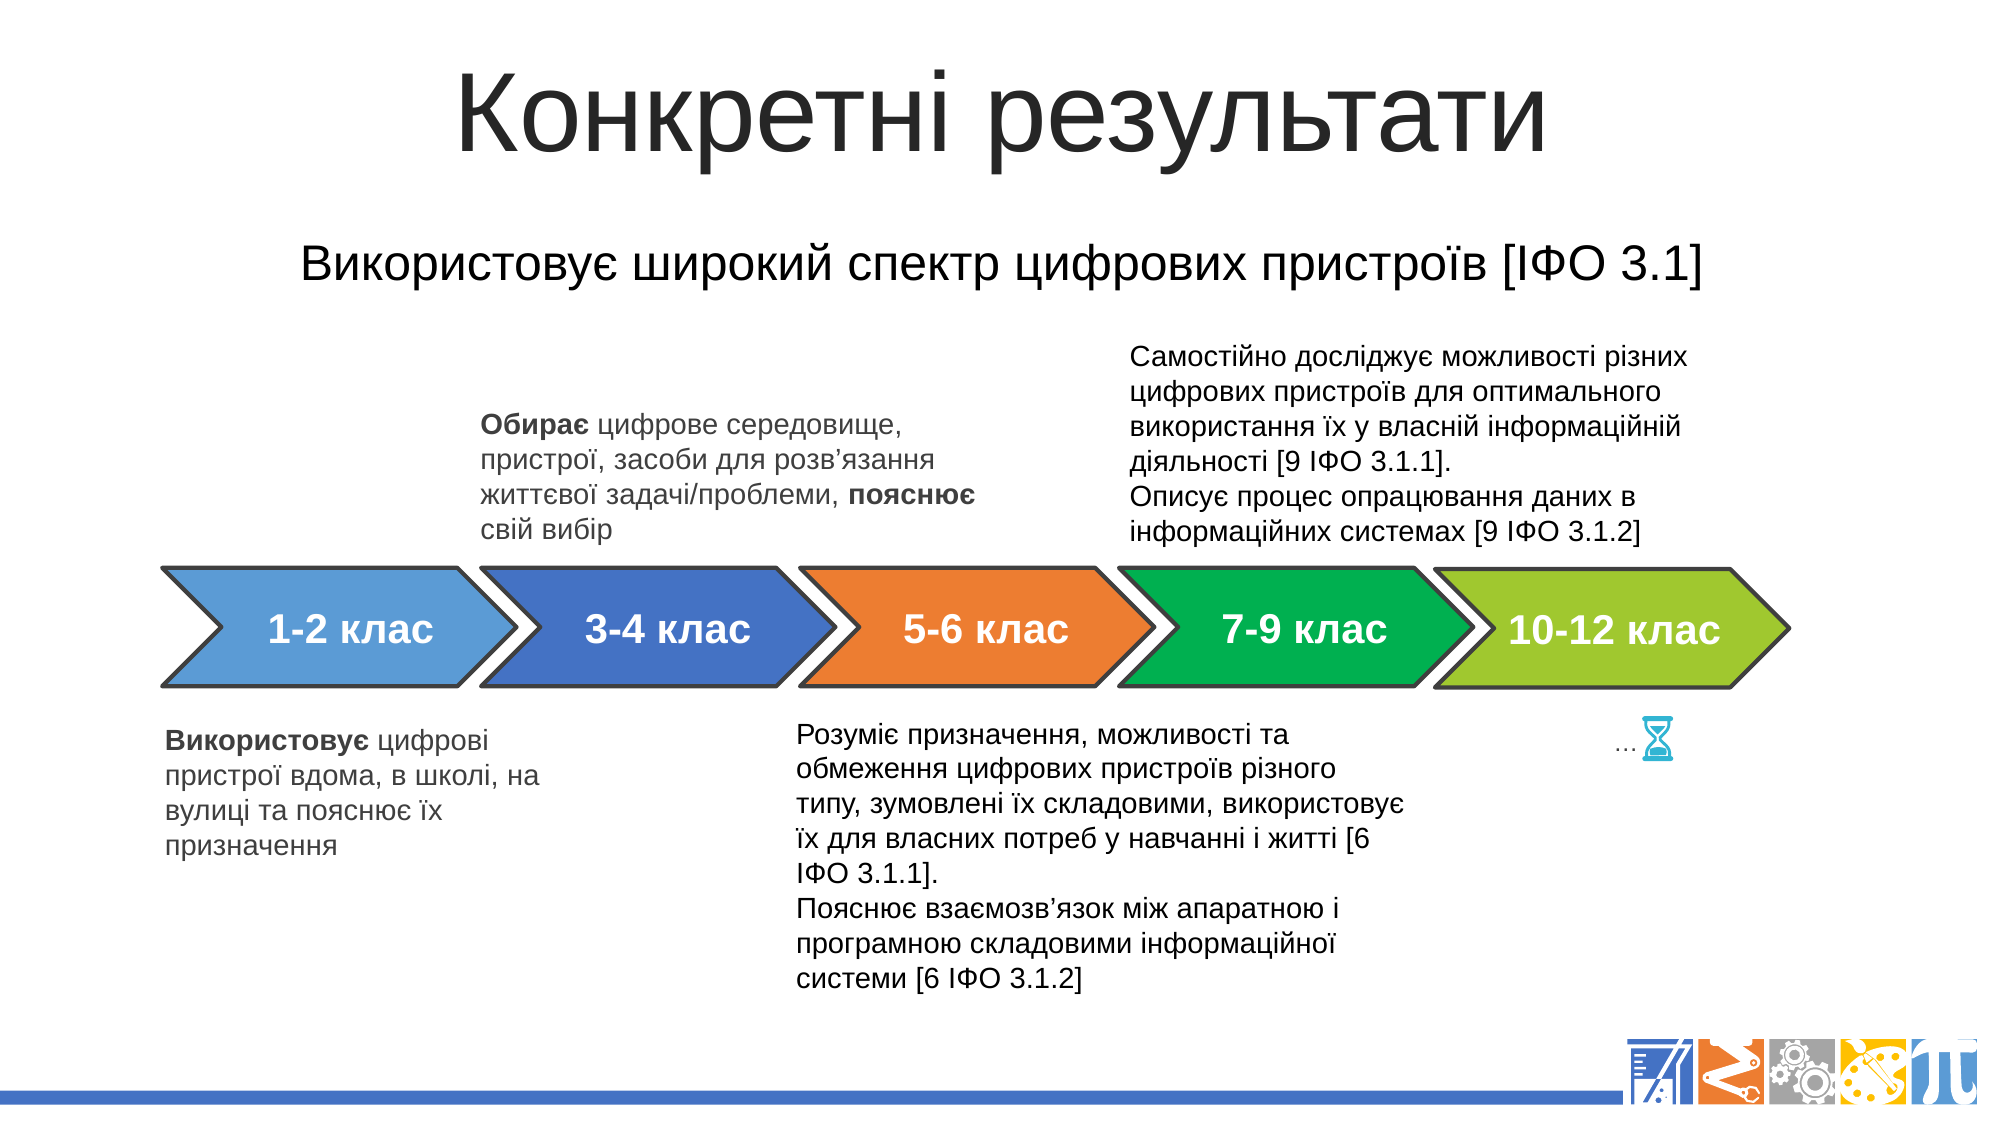

Конкретні результати
Використовує широкий спектр цифрових пристроїв [ІФО 3.1]
Самостійно досліджує можливості різних цифрових пристроїв для оптимального використання їх у власній інформаційній діяльності [9 ІФО 3.1.1].
Описує процес опрацювання даних в інформаційних системах [9 ІФО 3.1.2]
Обирає цифрове середовище, пристрої, засоби для розв’язання життєвої задачі/проблеми, пояснює свій вибір

1-2 клас
3-4 клас
5-6 клас
7-9 клас
10-12 клас
Розуміє призначення, можливості та обмеження цифрових пристроїв різного типу, зумовлені їх складовими, використовує їх для власних потреб у навчанні і житті [6 ІФО 3.1.1].
Пояснює взаємозв’язок між апаратною і програмною складовими інформаційної системи [6 ІФО 3.1.2]
Використовує цифрові пристрої вдома, в школі, на вулиці та пояснює їх призначення

…